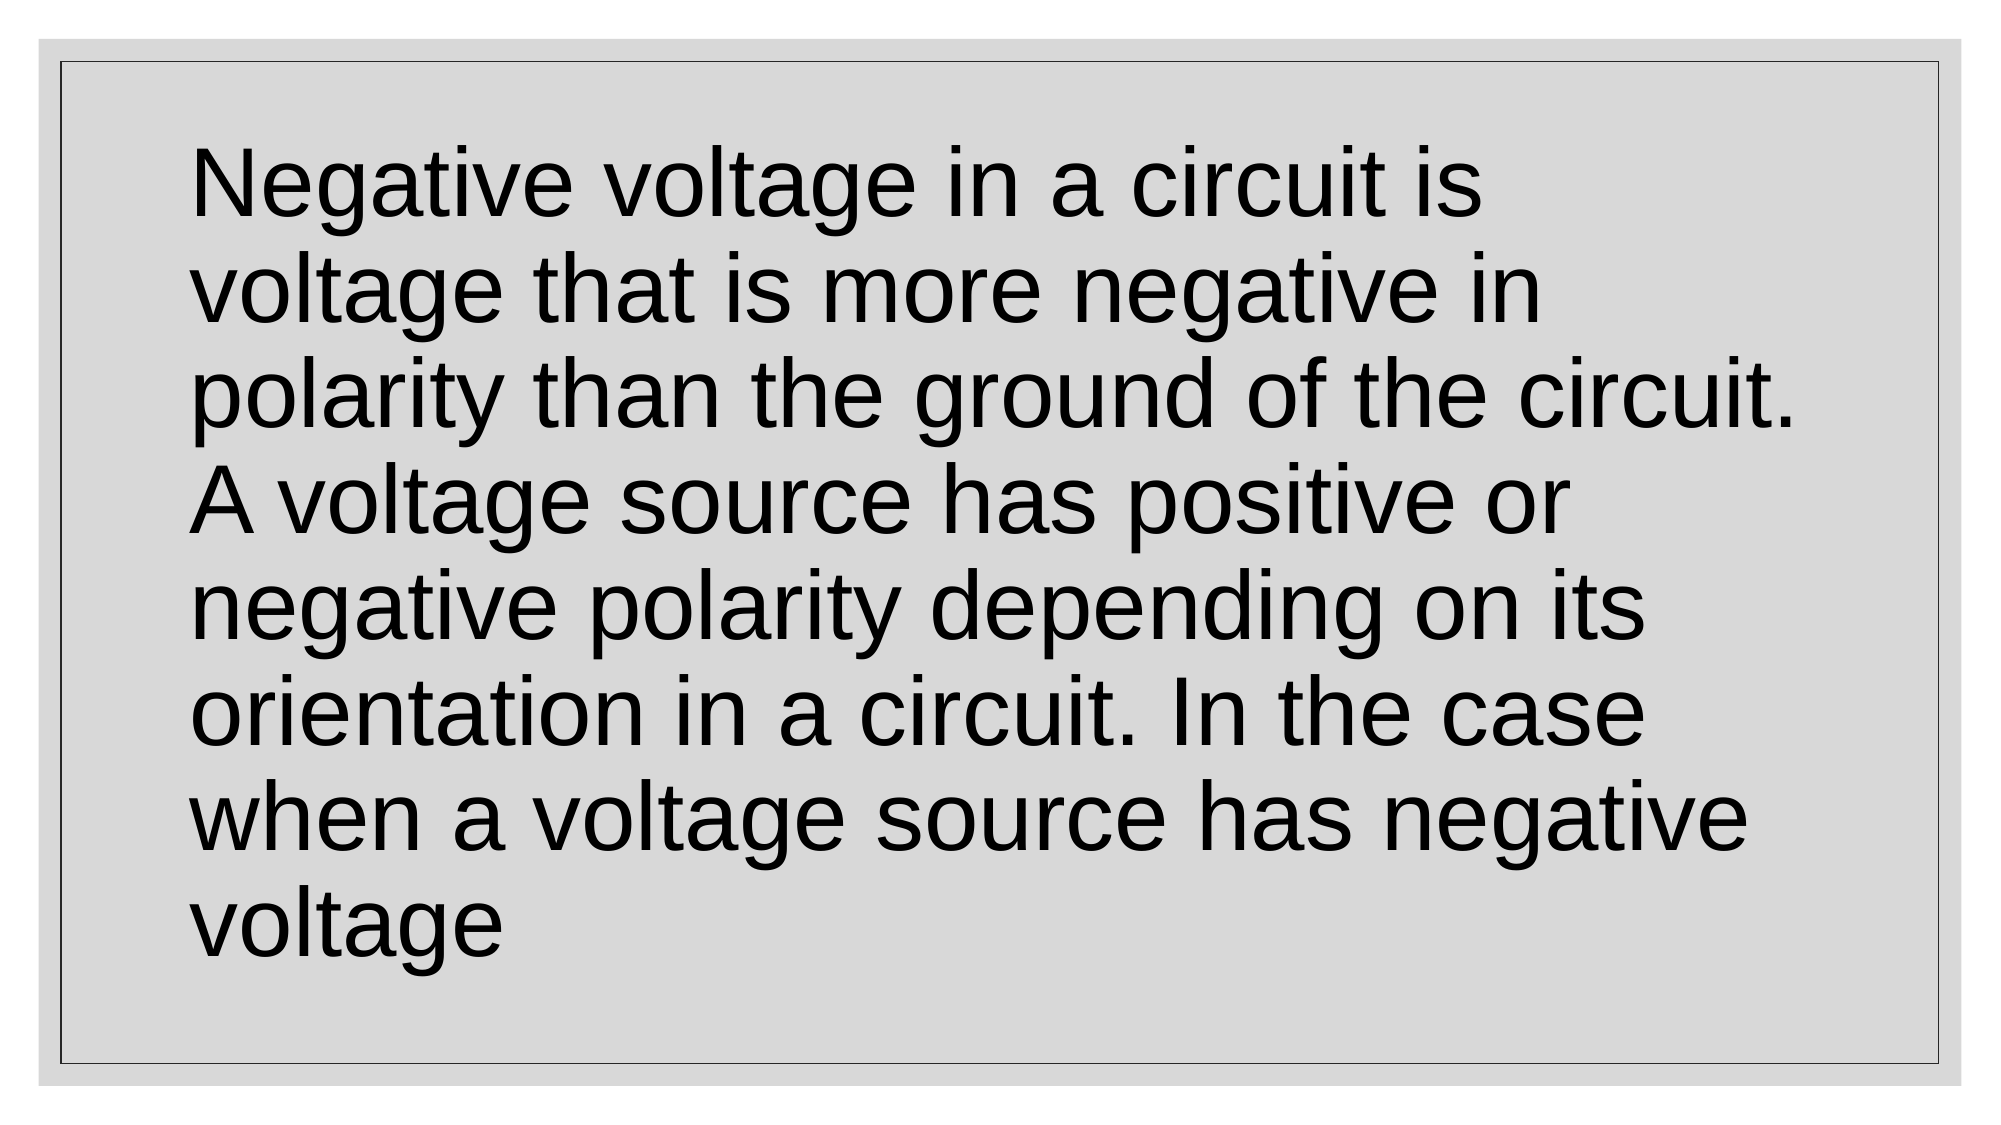

# Negative voltage in a circuit is voltage that is more negative in polarity than the ground of the circuit. A voltage source has positive or negative polarity depending on its orientation in a circuit. In the case when a voltage source has negative voltage